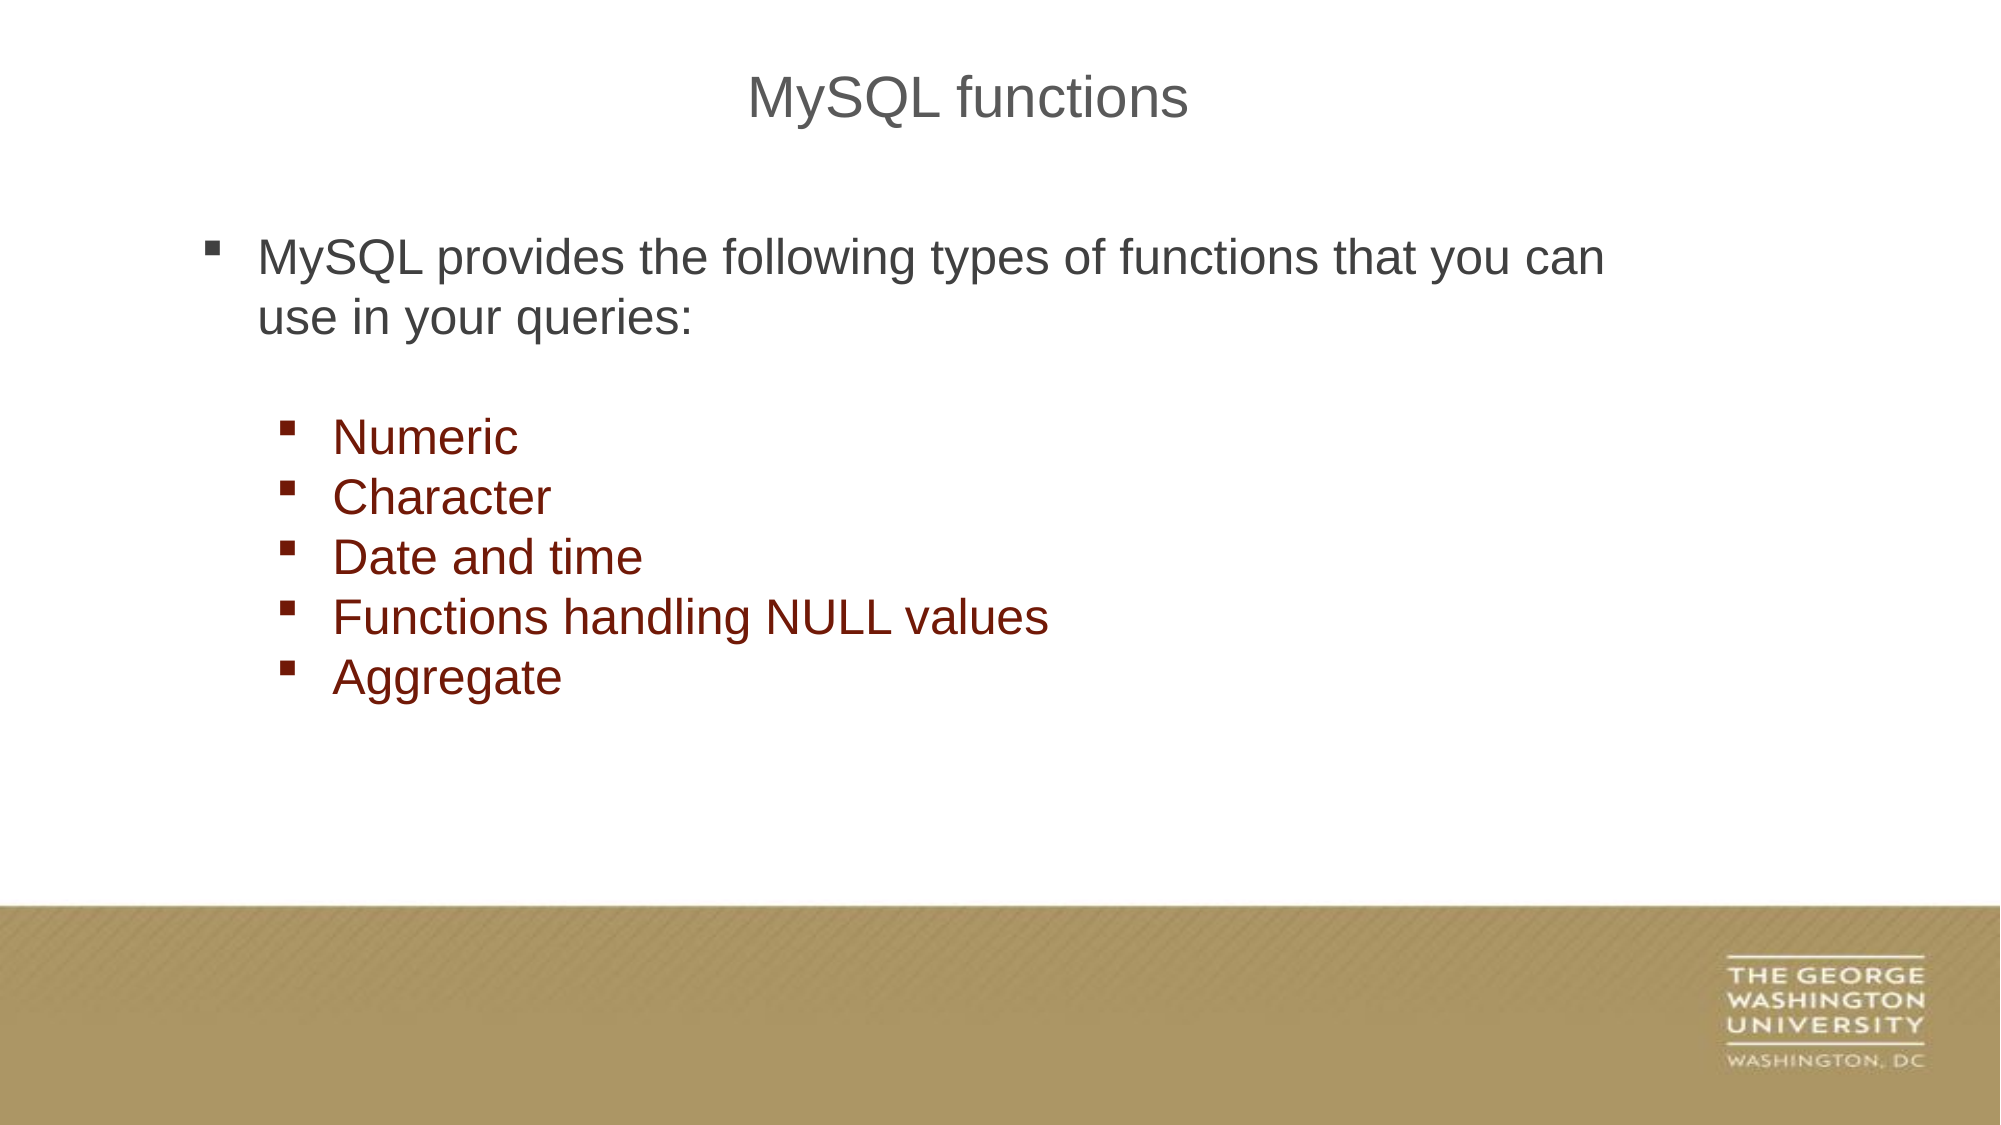

MySQL functions
MySQL provides the following types of functions that you can use in your queries:

Numeric
Character
Date and time
Functions handling NULL values
Aggregate